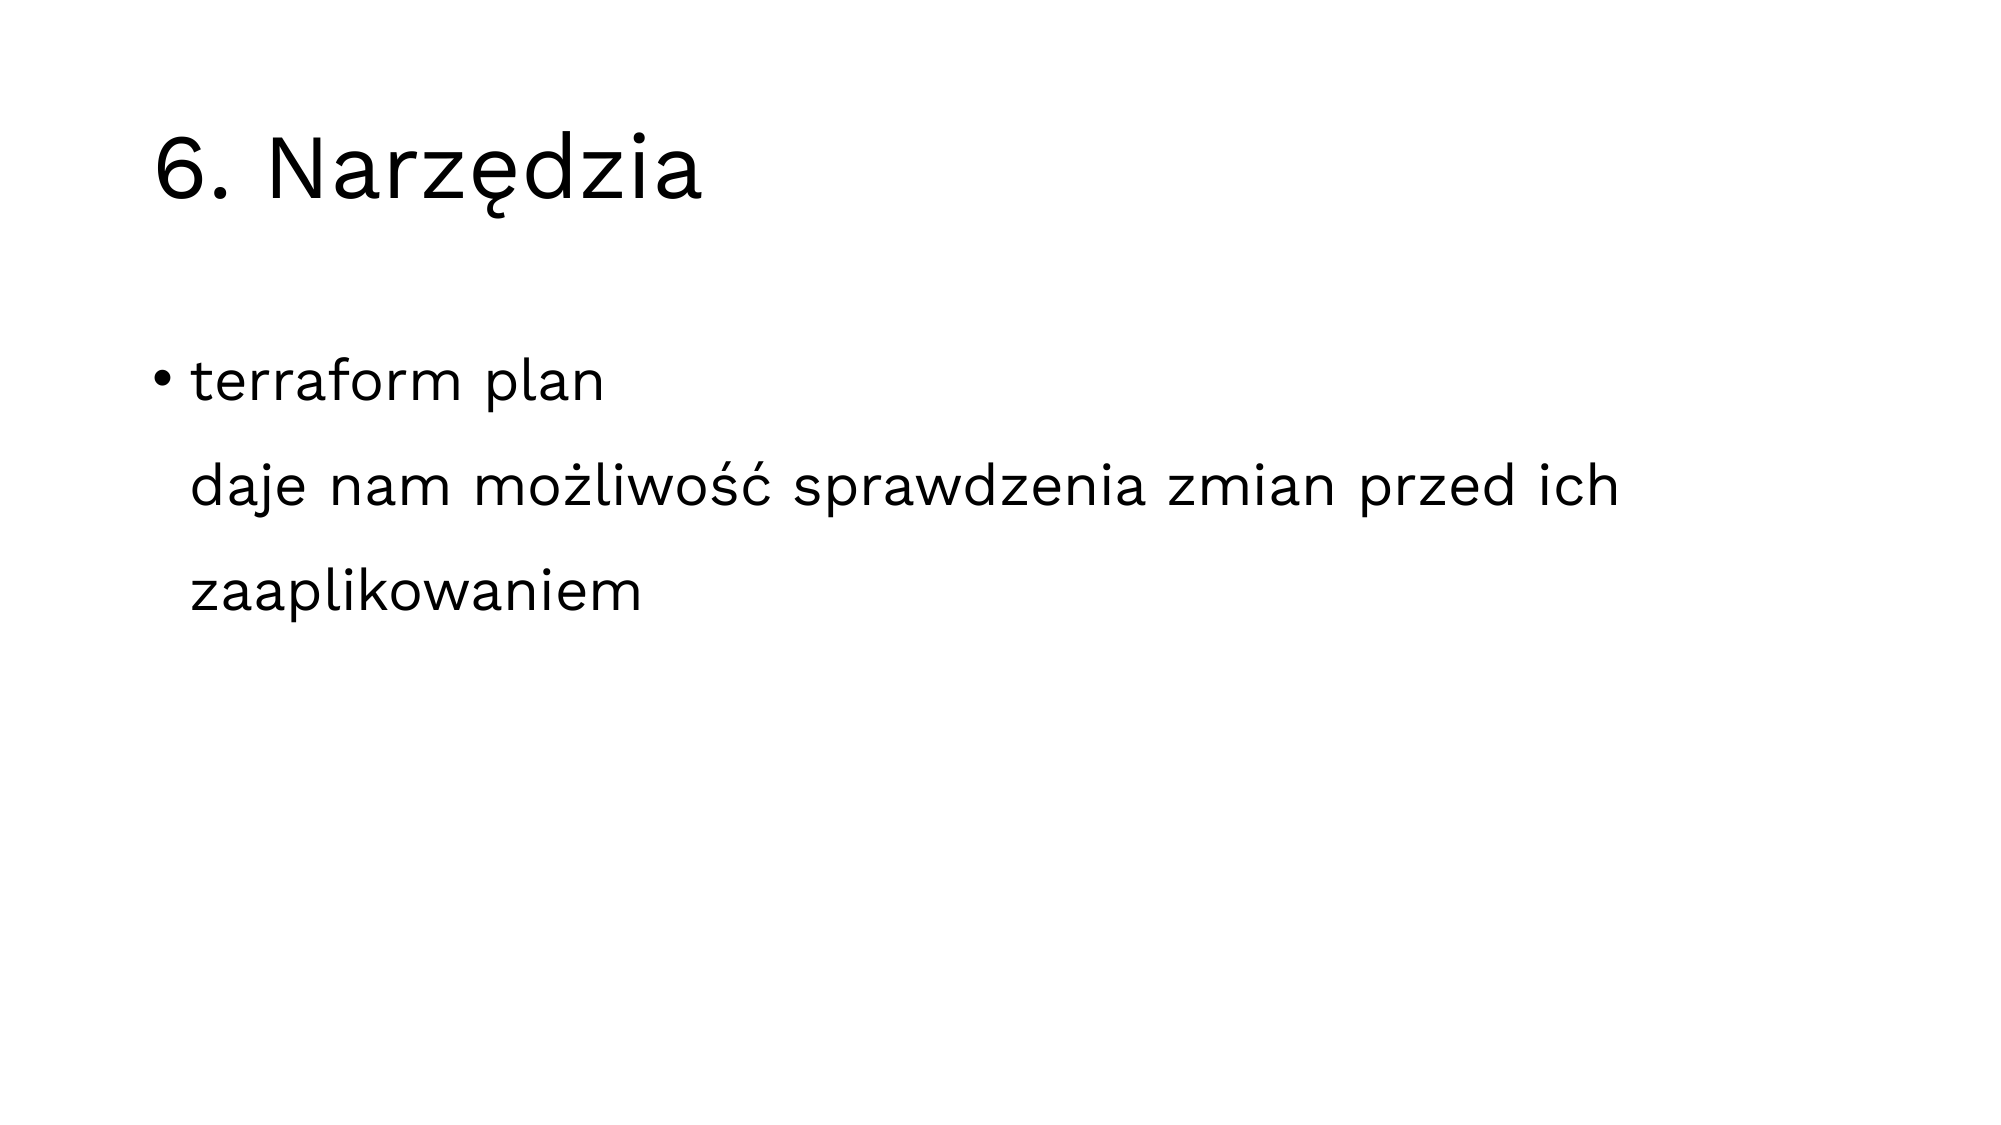

# 6. Narzędzia
terraform plan
daje nam możliwość sprawdzenia zmian przed ich zaaplikowaniem